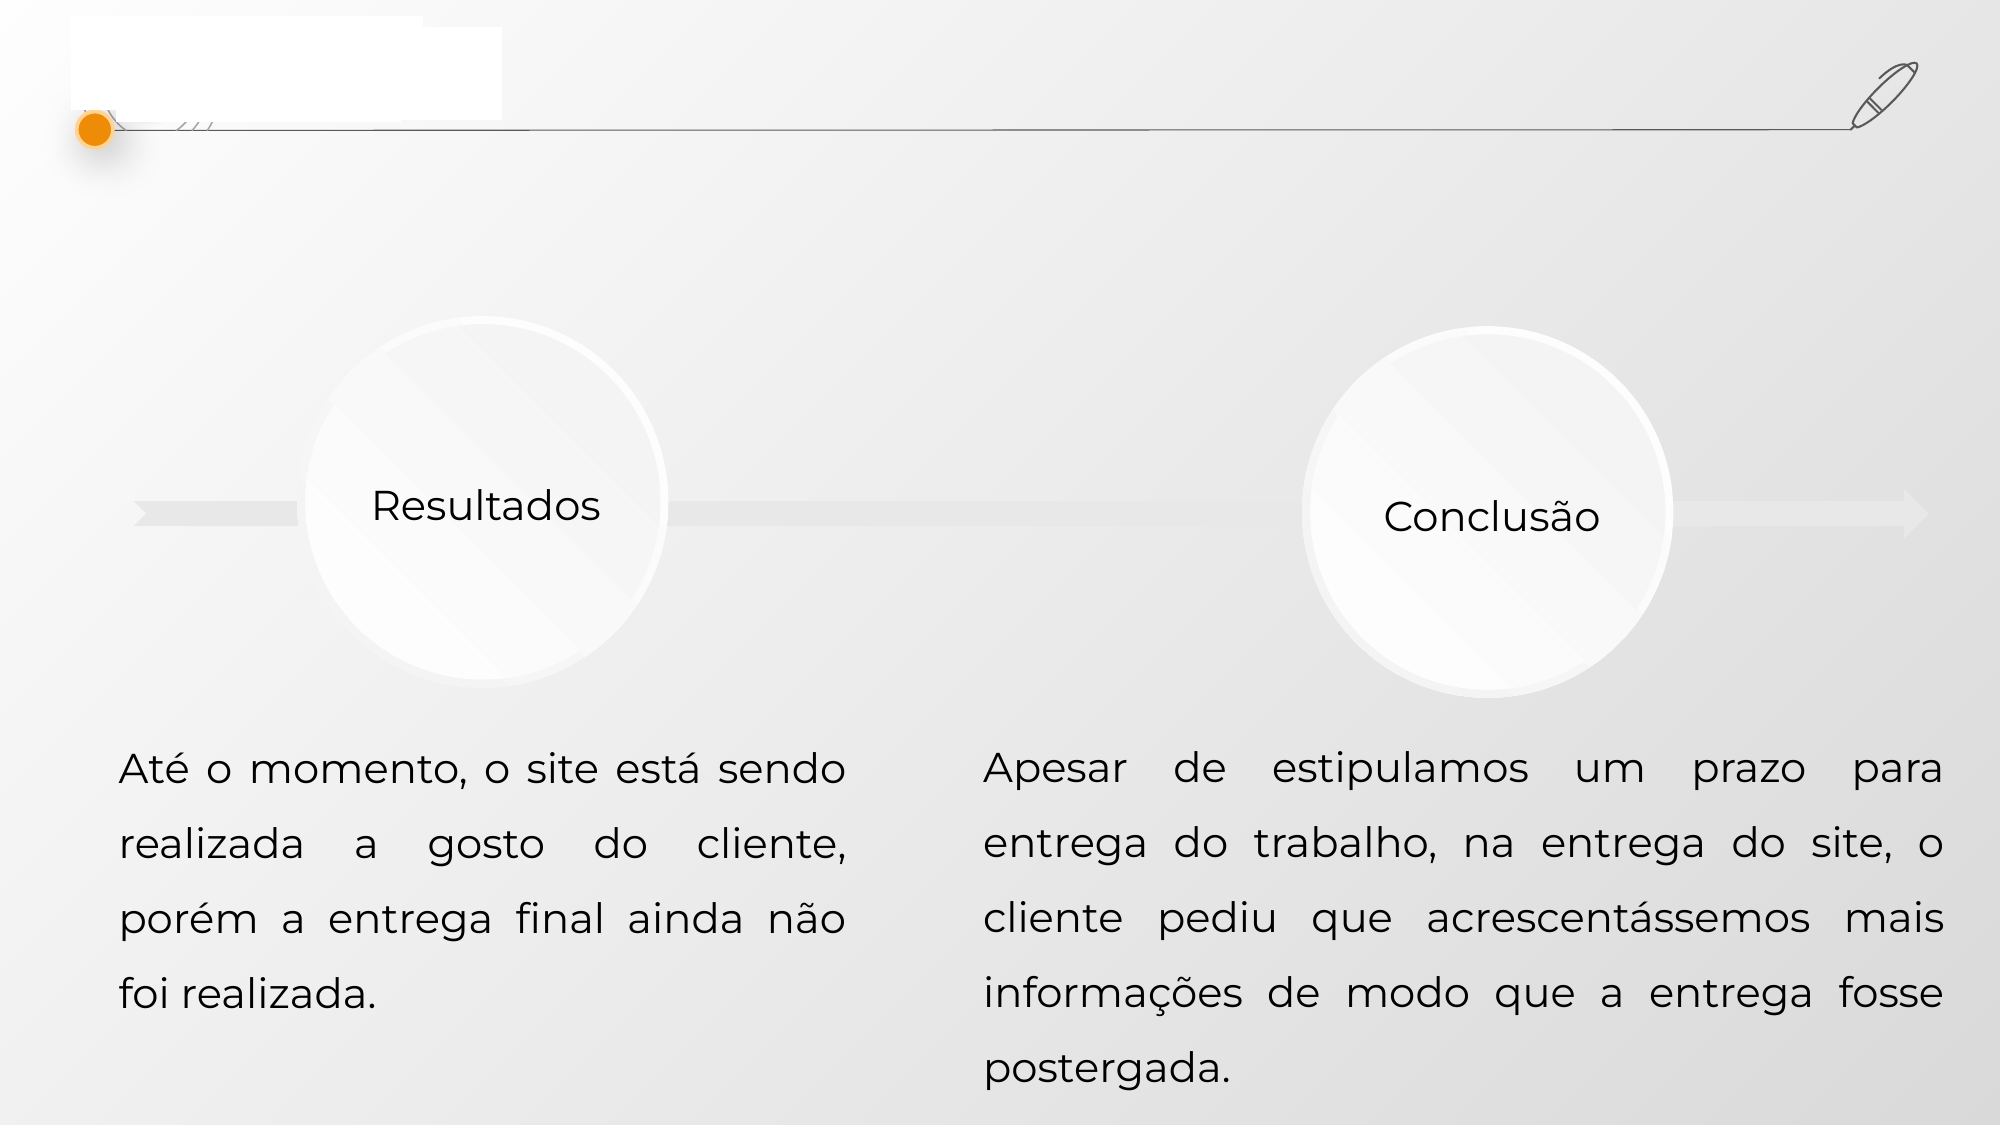

Resultados

Conclusão

Apesar de estipulamos um prazo para entrega do trabalho, na entrega do site, o cliente pediu que acrescentássemos mais informações de modo que a entrega fosse postergada.
Até o momento, o site está sendo realizada a gosto do cliente, porém a entrega final ainda não foi realizada.